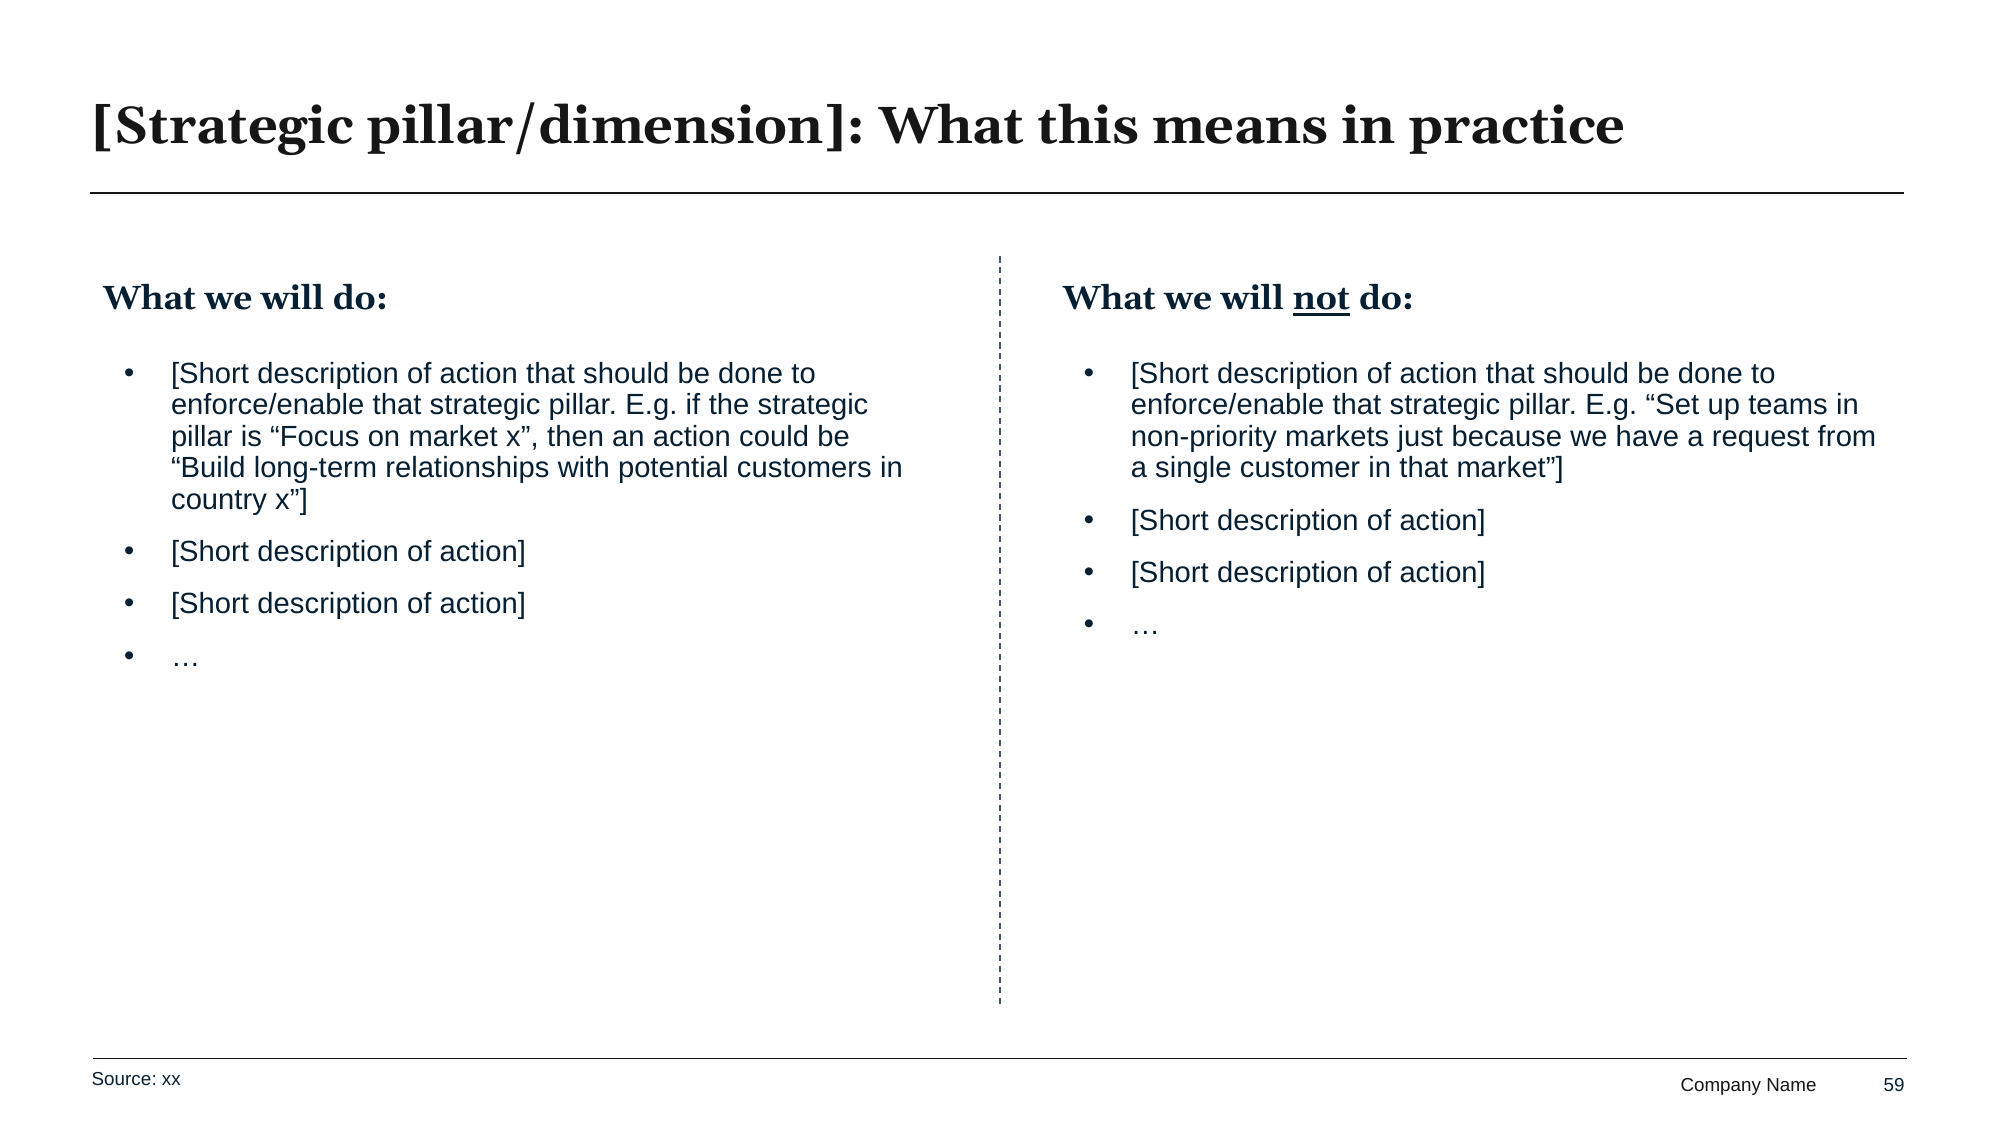

# [Strategic pillar/dimension]: What this means in practice
What we will do:
What we will not do:
[Short description of action that should be done to enforce/enable that strategic pillar. E.g. if the strategic pillar is “Focus on market x”, then an action could be “Build long-term relationships with potential customers in country x”]
[Short description of action]
[Short description of action]
…
[Short description of action that should be done to enforce/enable that strategic pillar. E.g. “Set up teams in non-priority markets just because we have a request from a single customer in that market”]
[Short description of action]
[Short description of action]
…
Source: xx
59